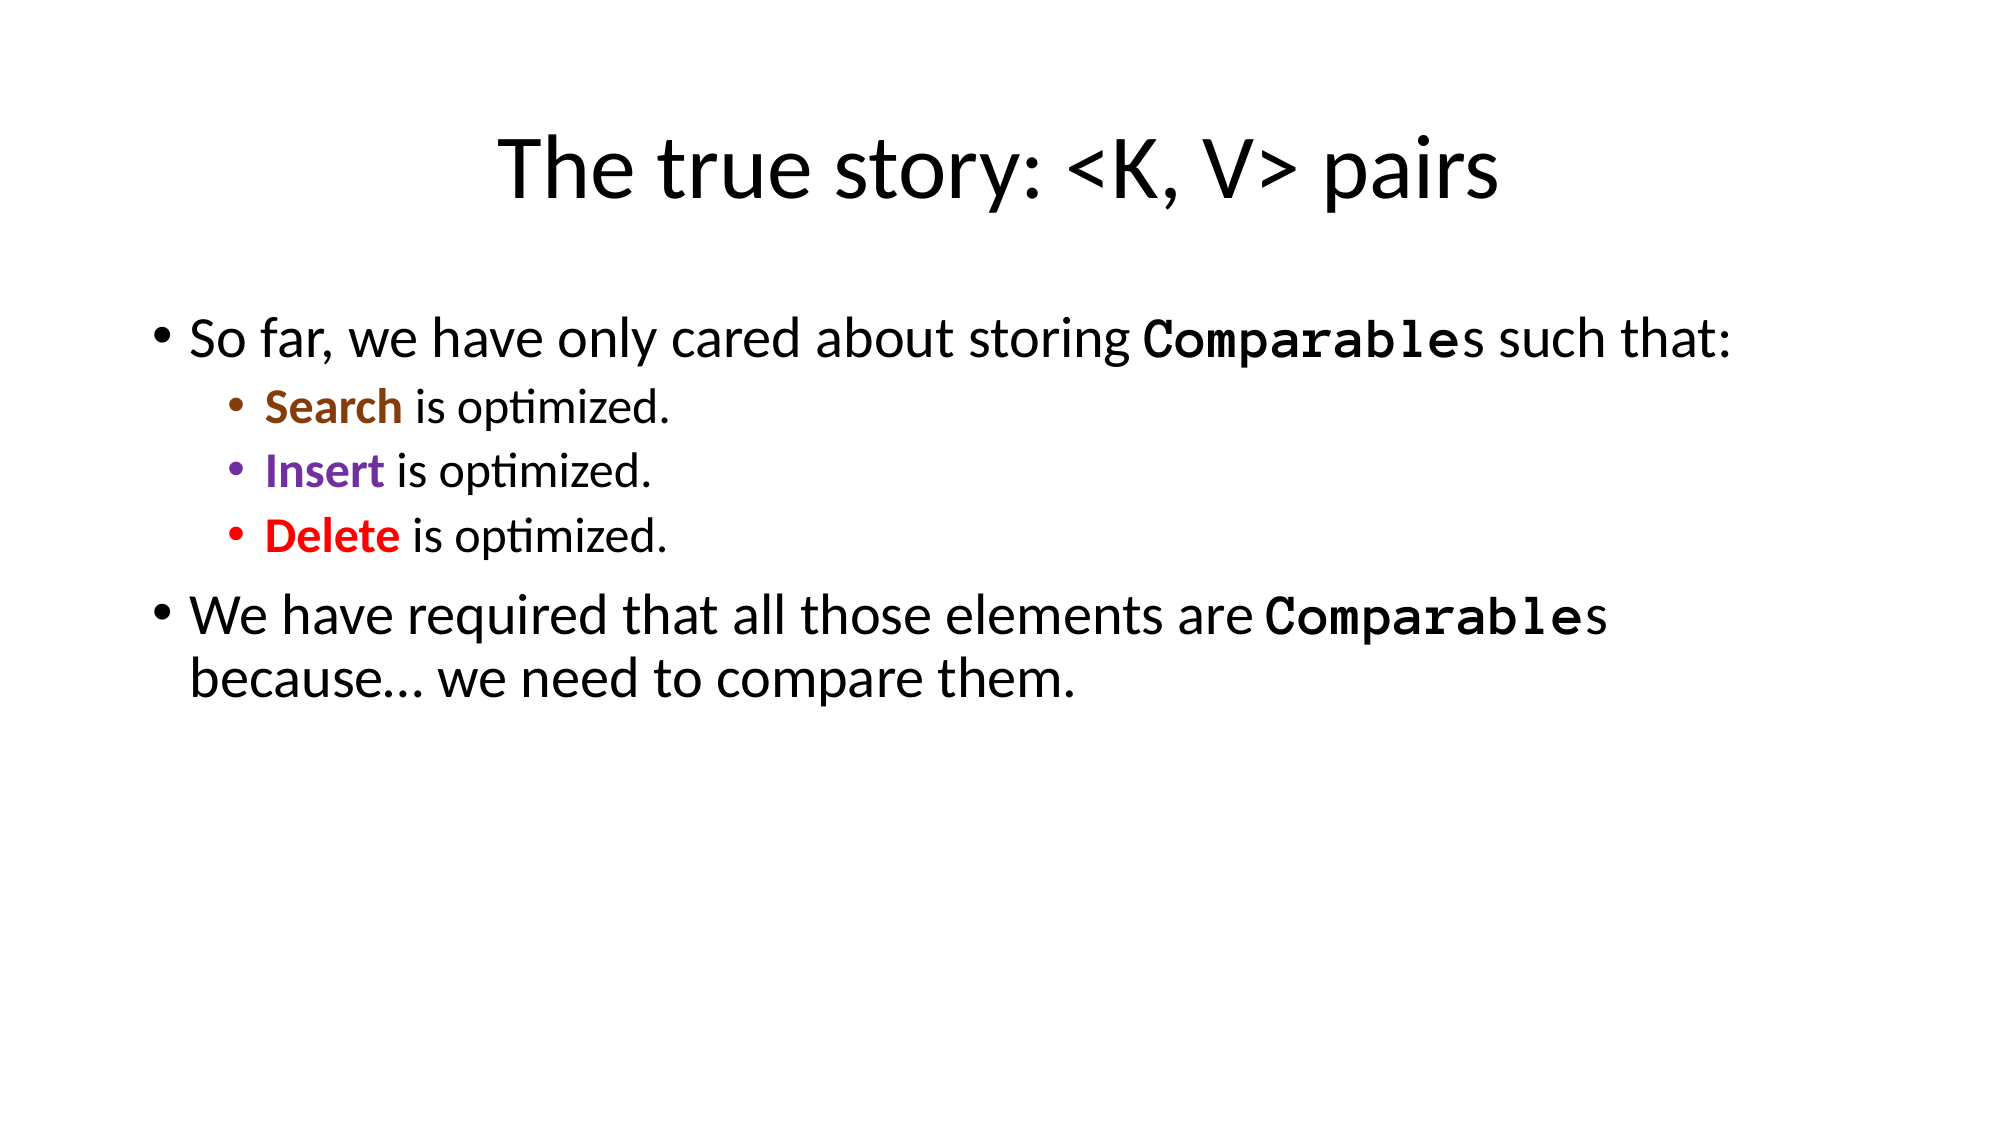

# The true story: <K, V> pairs
So far, we have only cared about storing Comparables such that:
Search is optimized.
Insert is optimized.
Delete is optimized.
We have required that all those elements are Comparables because… we need to compare them.